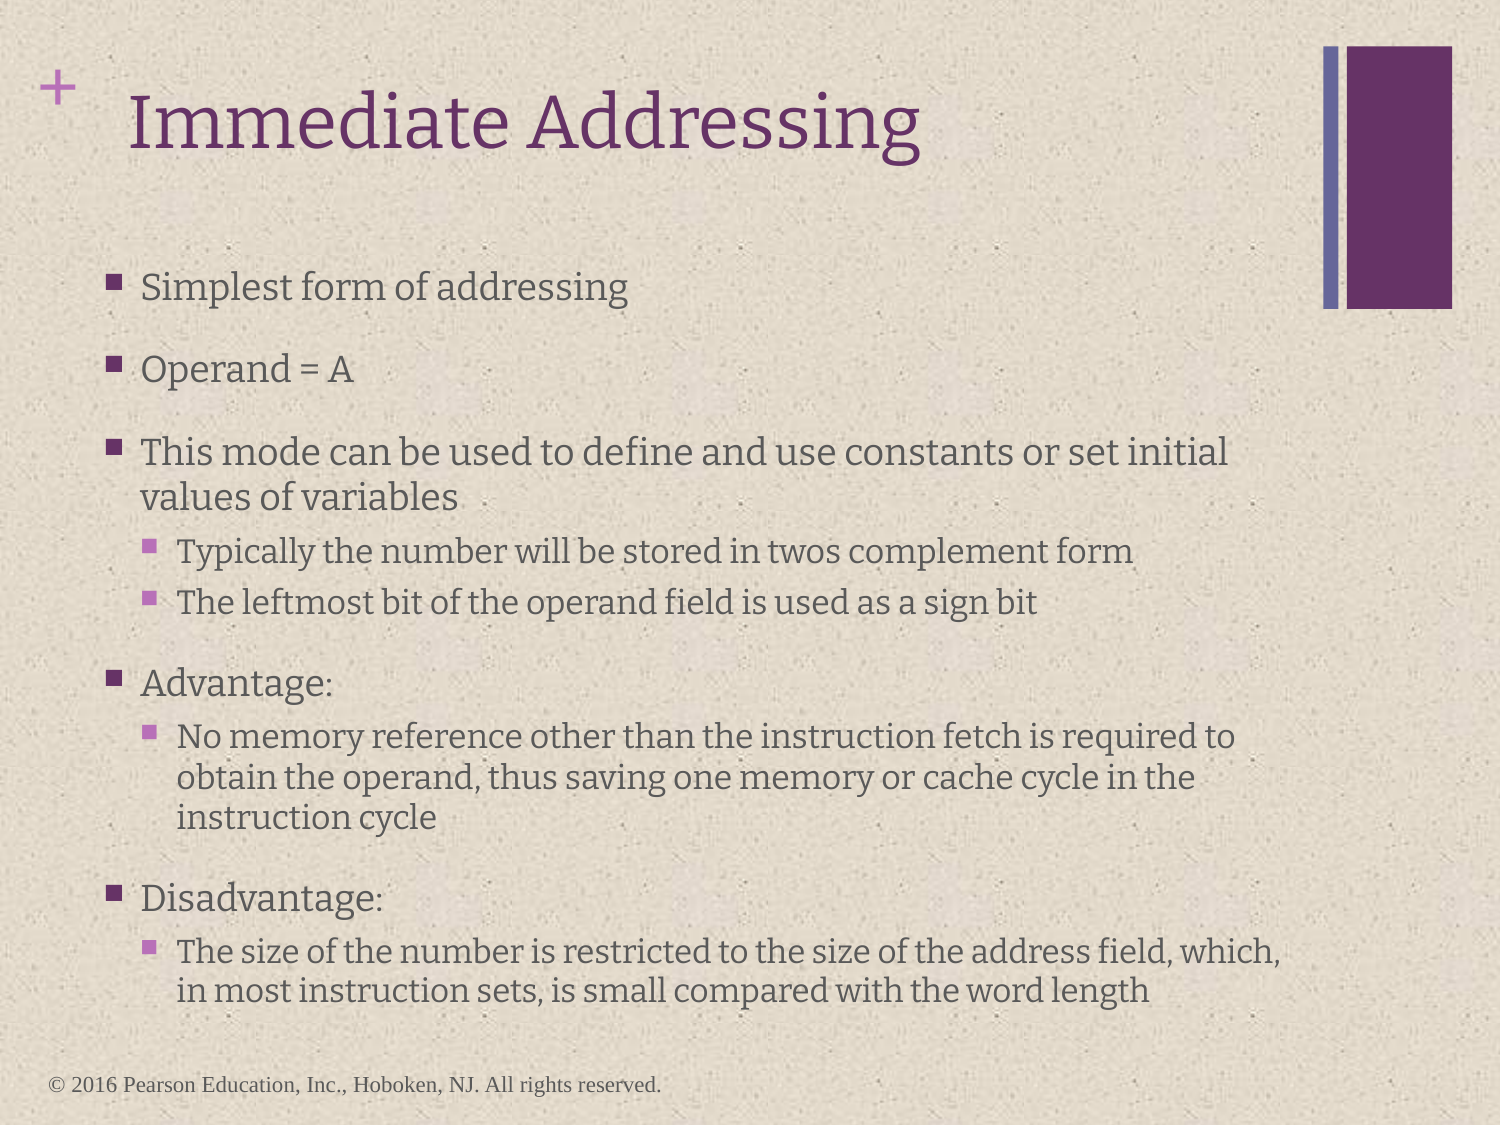

# Immediate Addressing
Simplest form of addressing
Operand = A
This mode can be used to define and use constants or set initial values of variables
Typically the number will be stored in twos complement form
The leftmost bit of the operand field is used as a sign bit
Advantage:
No memory reference other than the instruction fetch is required to obtain the operand, thus saving one memory or cache cycle in the instruction cycle
Disadvantage:
The size of the number is restricted to the size of the address field, which, in most instruction sets, is small compared with the word length

© 2016 Pearson Education, Inc., Hoboken, NJ. All rights reserved.